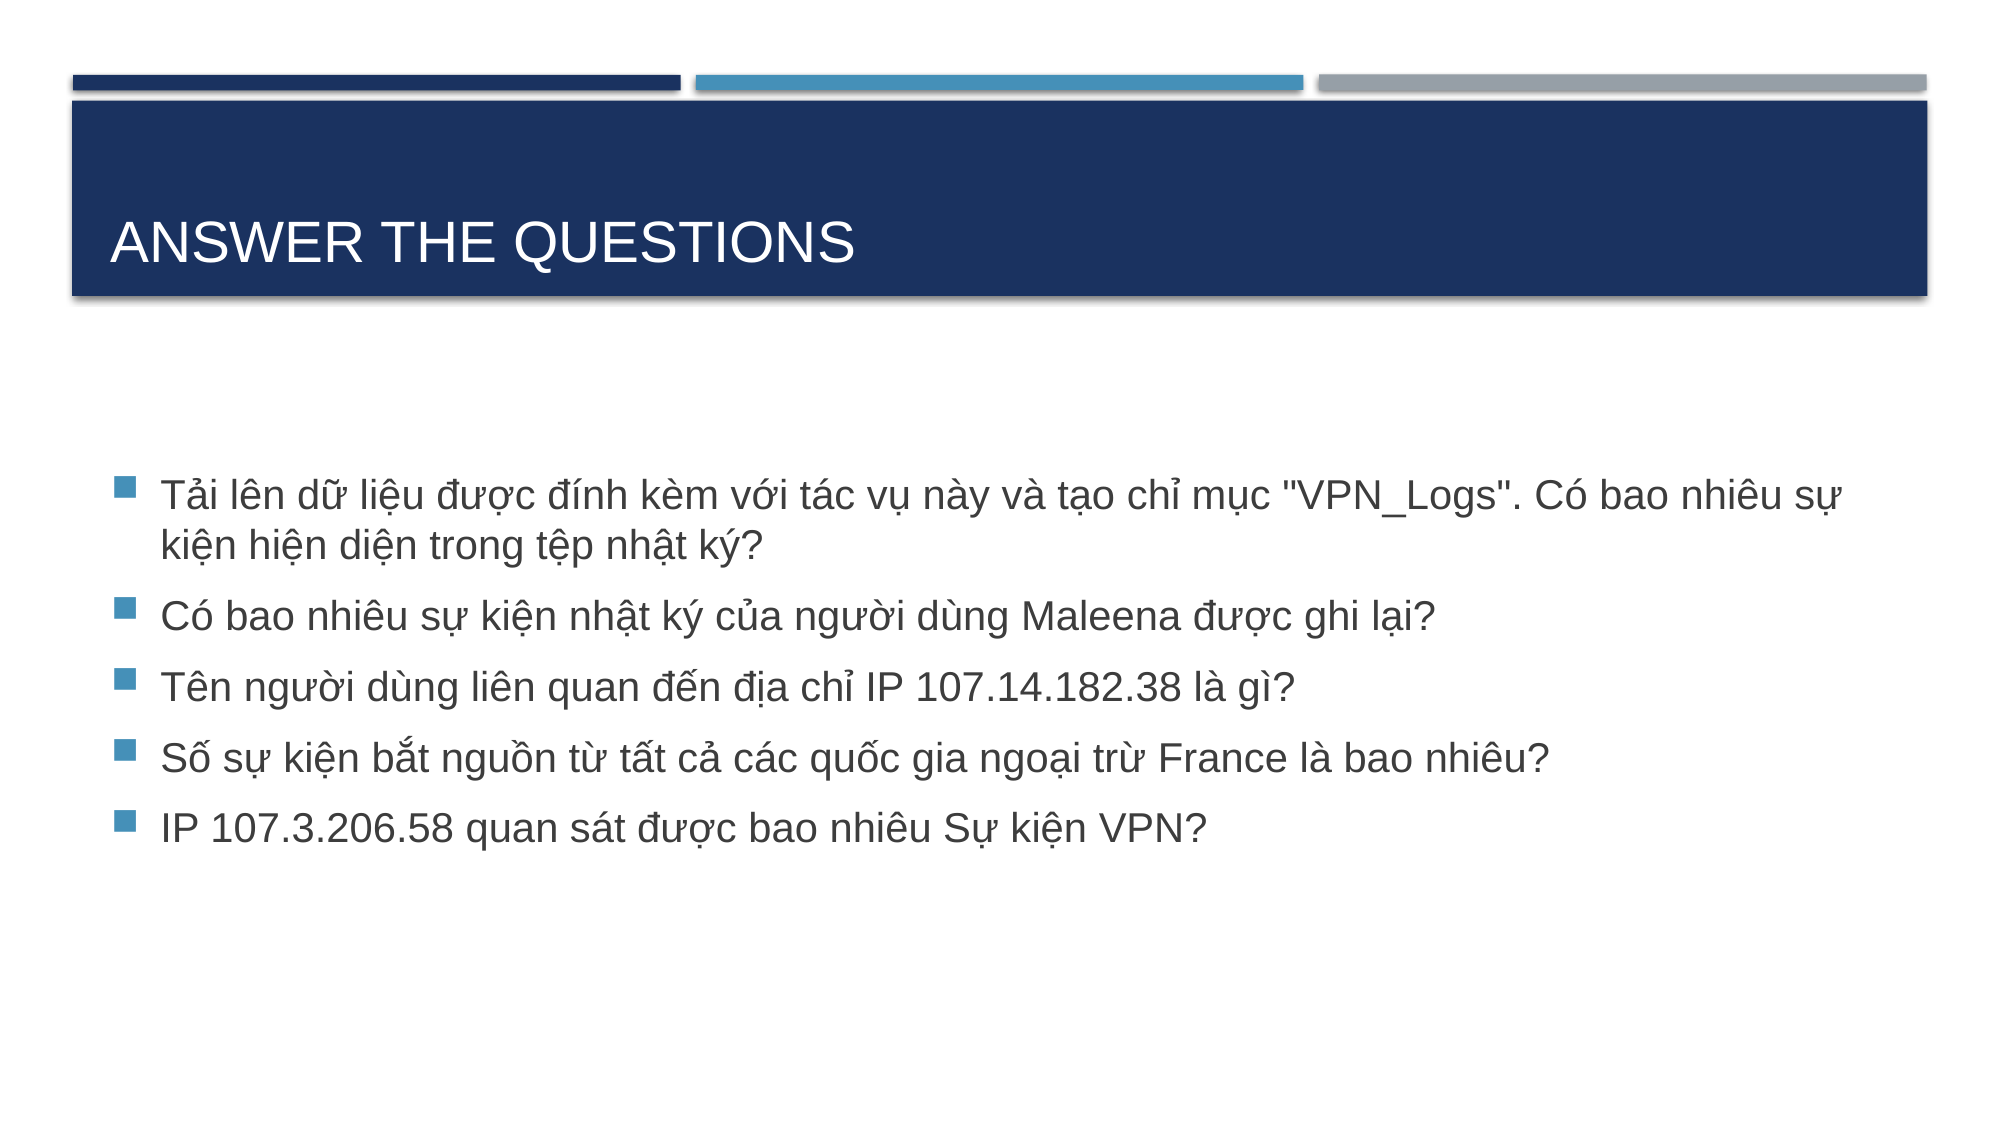

# Answer the questions
Tải lên dữ liệu được đính kèm với tác vụ này và tạo chỉ mục "VPN_Logs". Có bao nhiêu sự kiện hiện diện trong tệp nhật ký?
Có bao nhiêu sự kiện nhật ký của người dùng Maleena được ghi lại?
Tên người dùng liên quan đến địa chỉ IP 107.14.182.38 là gì?
Số sự kiện bắt nguồn từ tất cả các quốc gia ngoại trừ France là bao nhiêu?
IP 107.3.206.58 quan sát được bao nhiêu Sự kiện VPN?